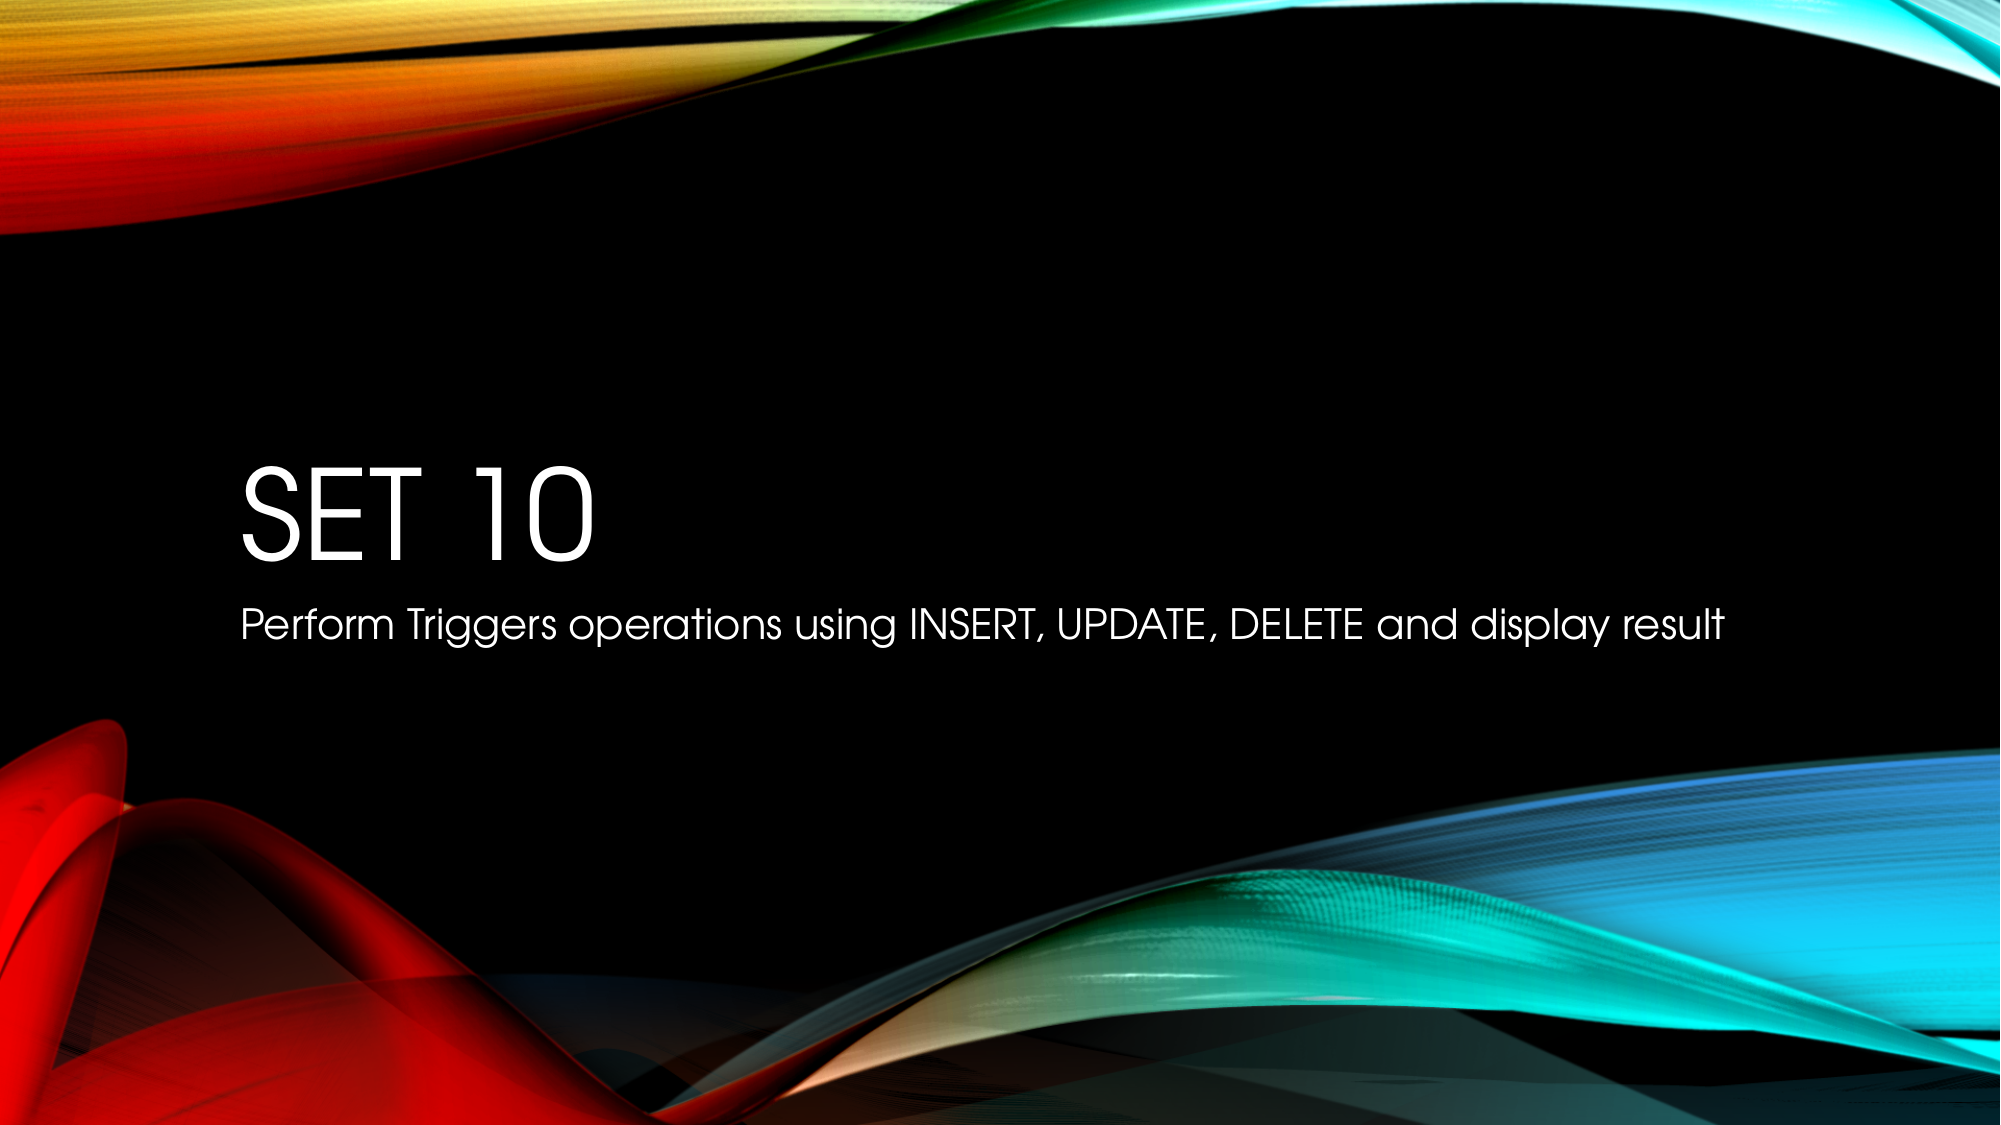

# SET 10
Perform Triggers operations using INSERT, UPDATE, DELETE and display result